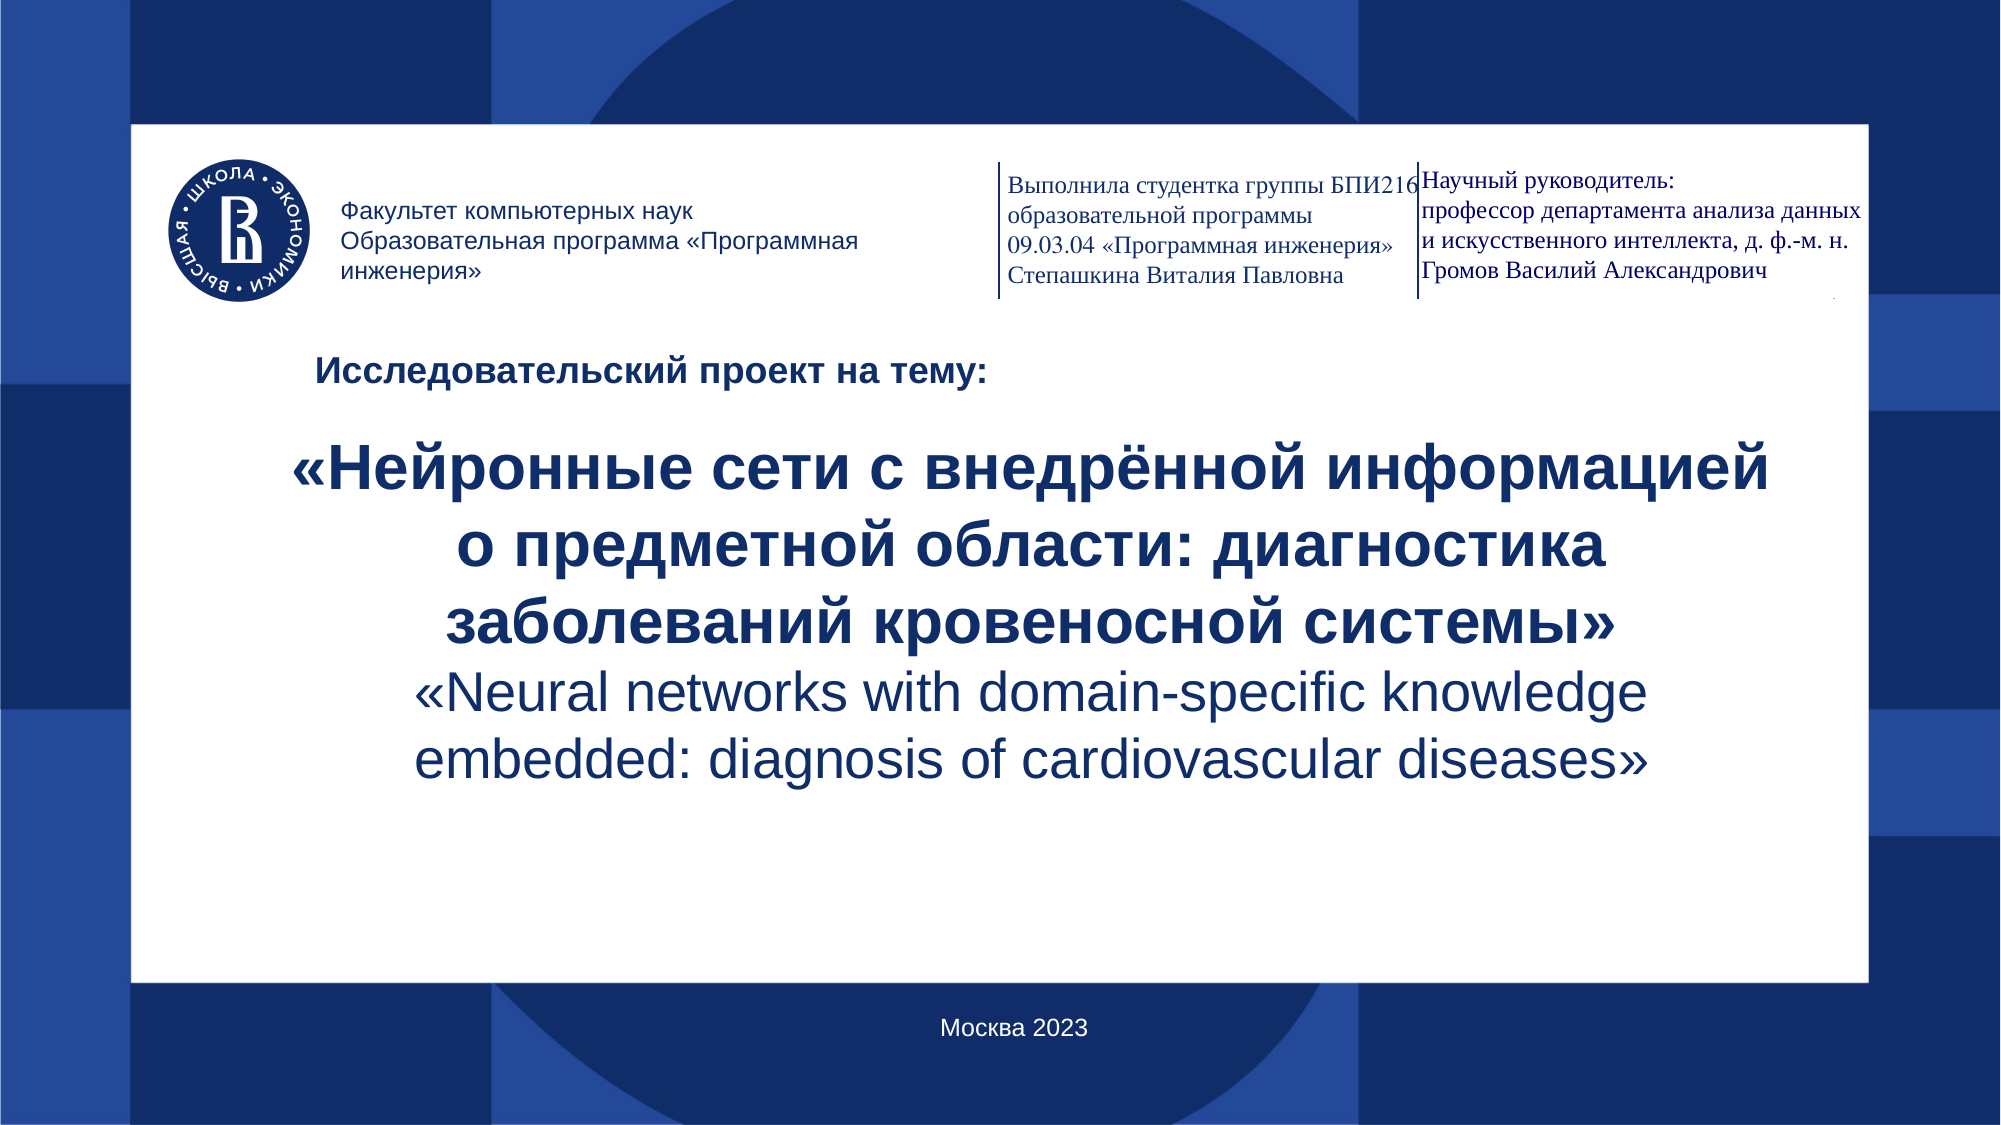

Научный руководитель:
профессор департамента анализа данных и искусственного интеллекта, д. ф.-м. н.
Громов Василий Александрович

Выполнила студентка группы БПИ216
образовательной программы
09.03.04 «Программная инженерия»
Степашкина Виталия Павловна

Факультет компьютерных наук
Образовательная программа «Программная инженерия»

Исследовательский проект на тему:
# «Нейронные сети с внедрённой информацией о предметной области: диагностика заболеваний кровеносной системы» «Neural networks with domain-specific knowledge embedded: diagnosis of cardiovascular diseases»
Москва 2023